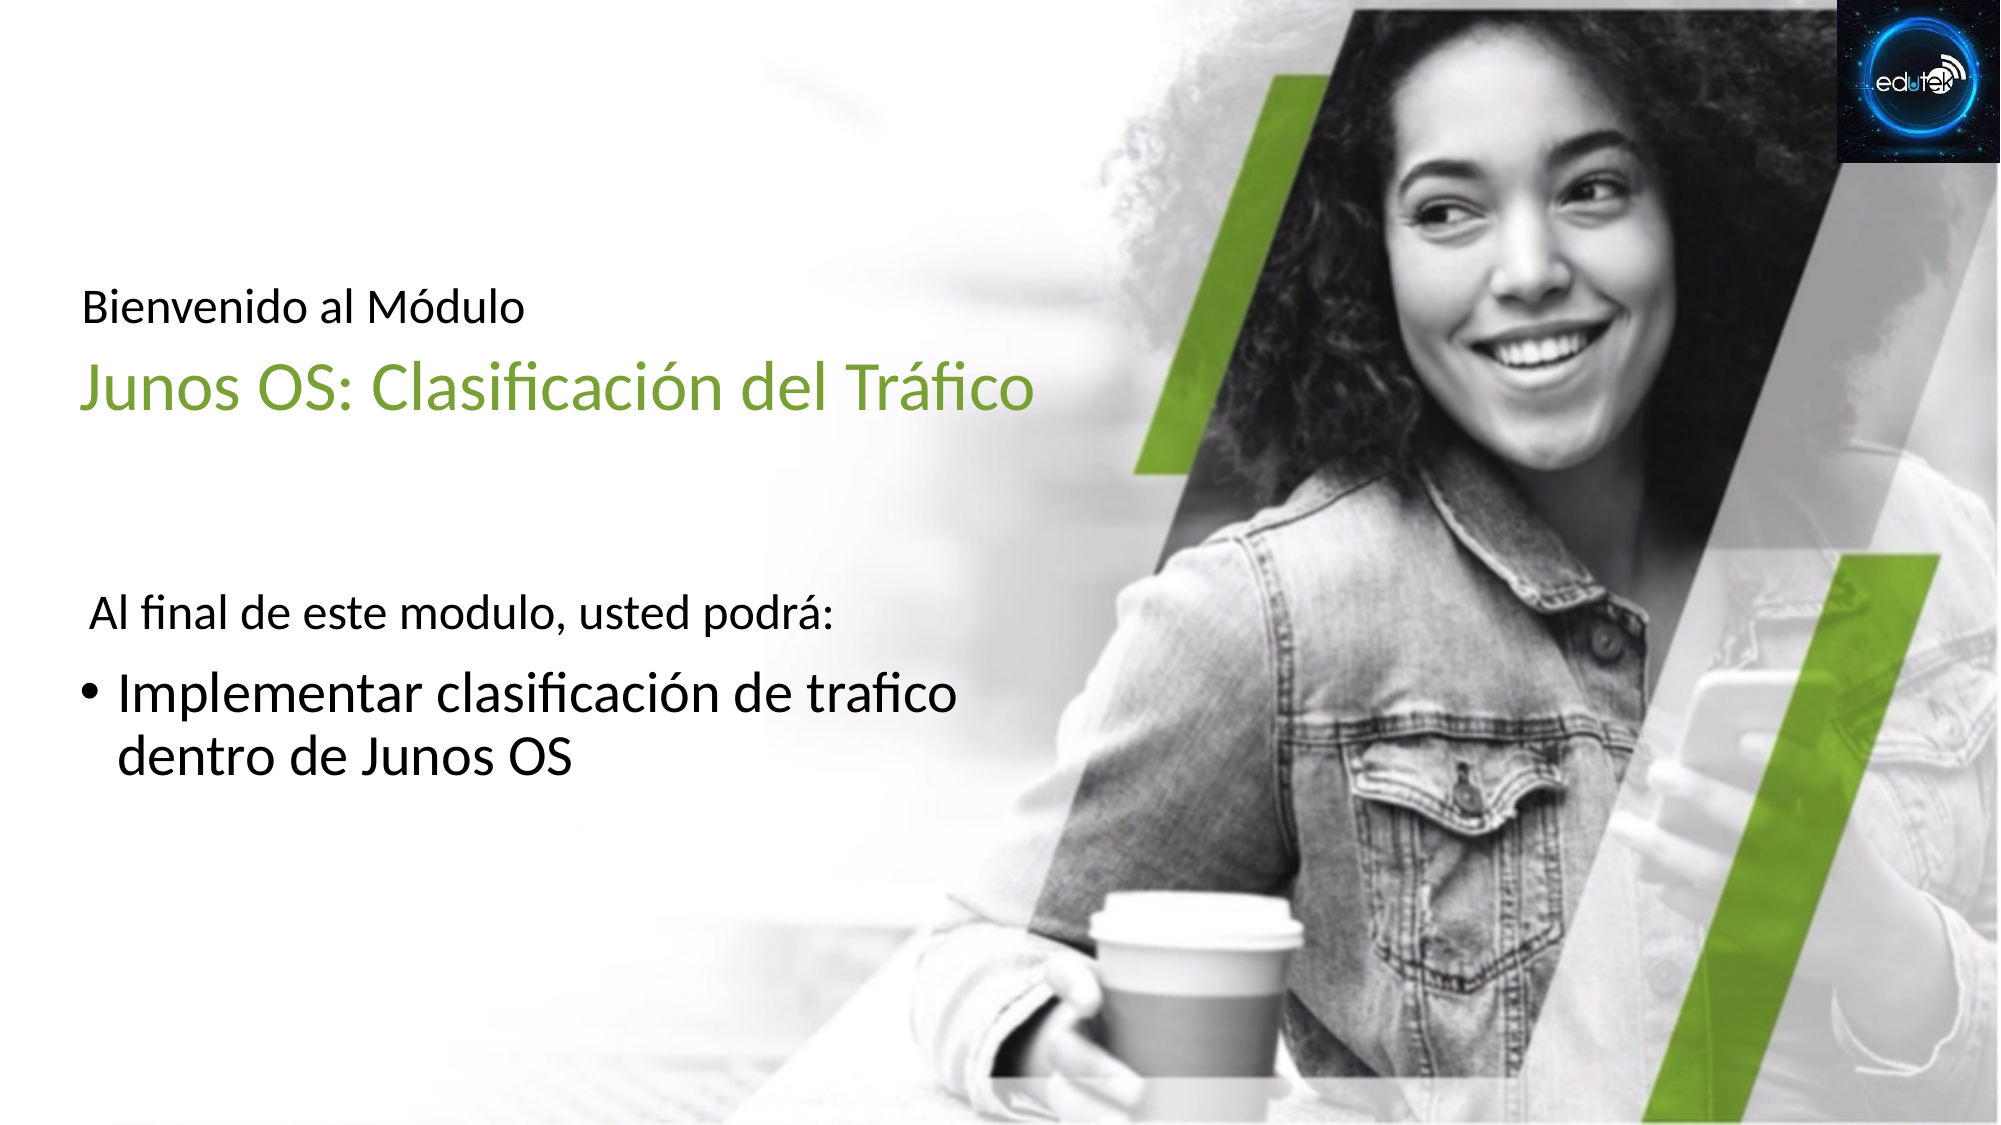

# Junos OS: Clasificación del Tráfico
Implementar clasificación de trafico dentro de Junos OS